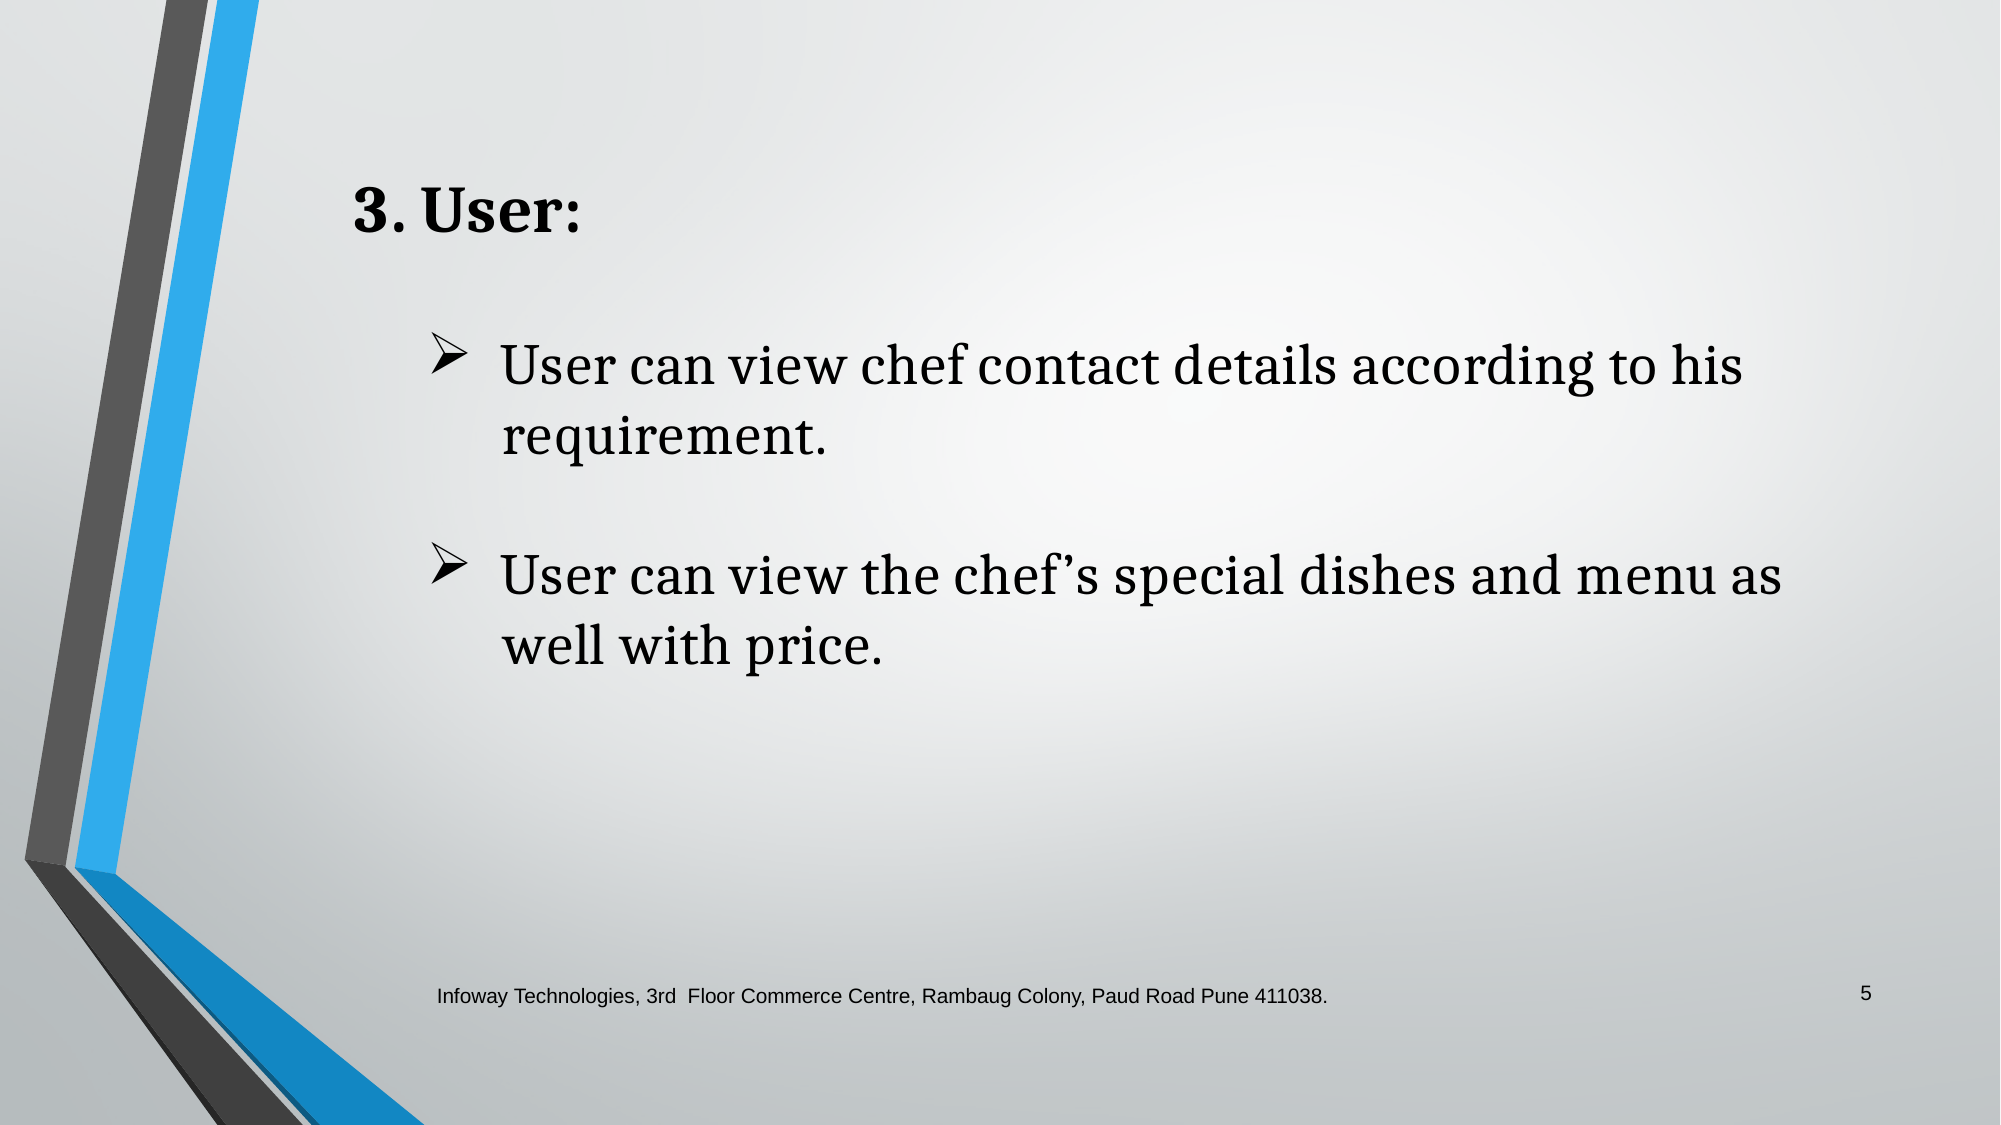

3. User:

User can view chef contact details according to his requirement.

User can view the chef’s special dishes and menu as well with price.
5
Infoway Technologies, 3rd  Floor Commerce Centre, Rambaug Colony, Paud Road Pune 411038.